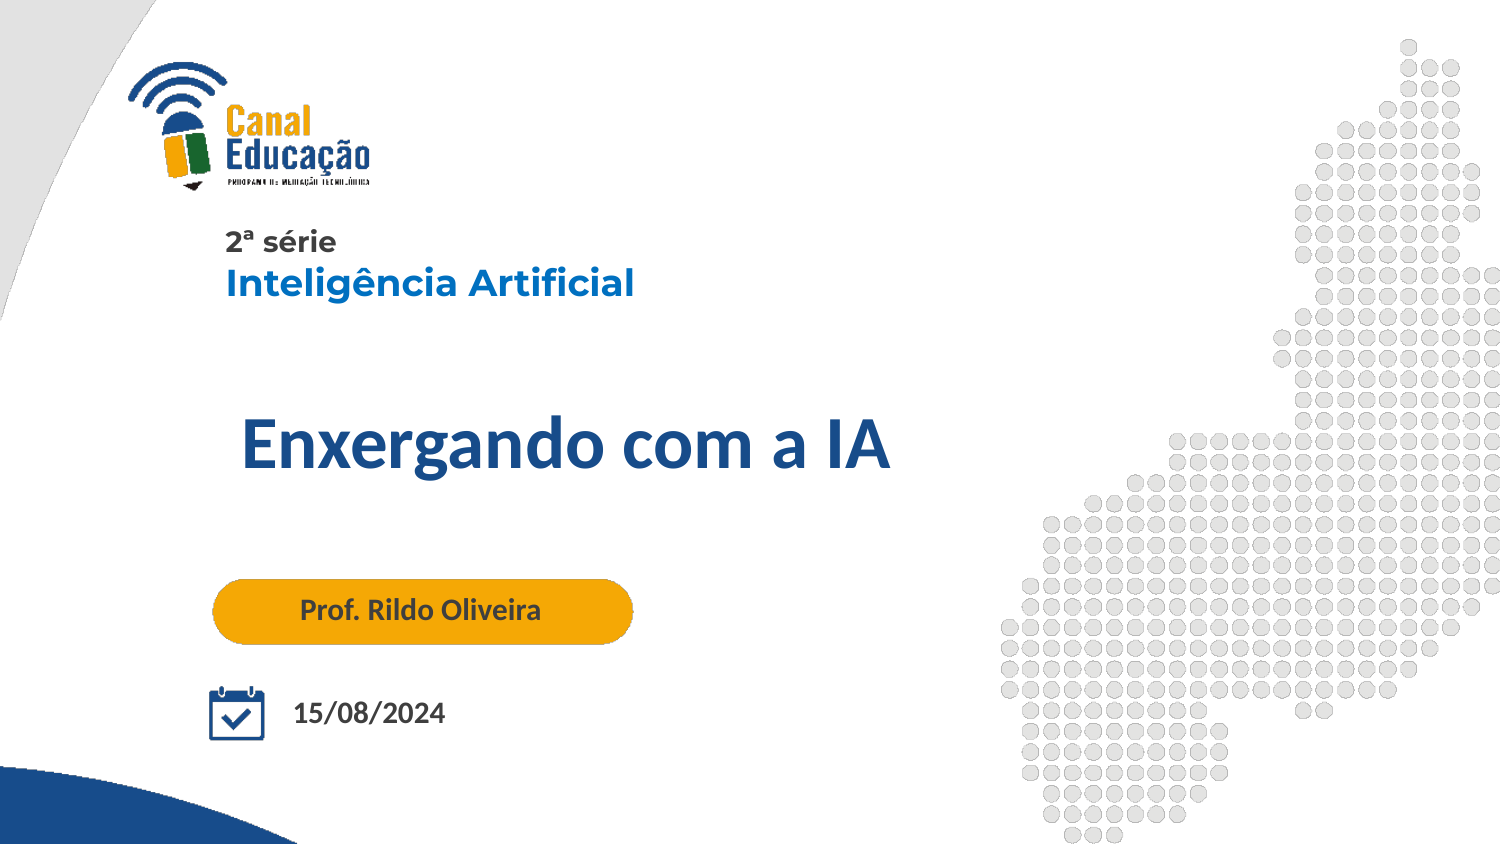

Enxergando com a IA

Prof. Rildo Oliveira

15/08/2024